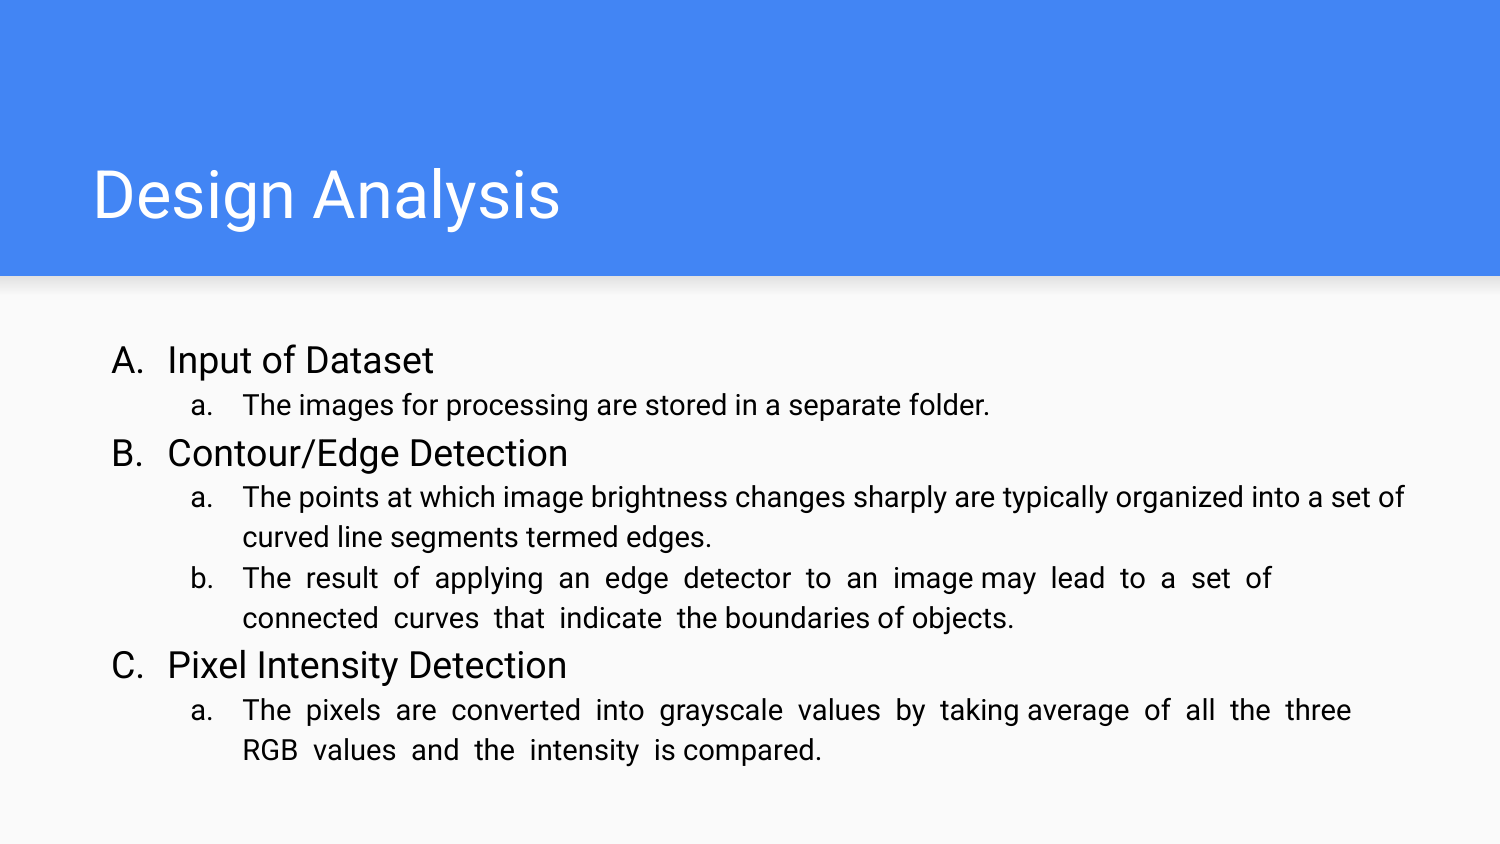

# Design Analysis
Input of Dataset
The images for processing are stored in a separate folder.
Contour/Edge Detection
The points at which image brightness changes sharply are typically organized into a set of curved line segments termed edges.
The  result  of  applying  an  edge  detector  to  an  image may  lead  to  a  set  of  connected  curves  that  indicate  the boundaries of objects.
Pixel Intensity Detection
The  pixels  are  converted  into  grayscale  values  by  taking average  of  all  the  three  RGB  values  and  the  intensity  is compared.